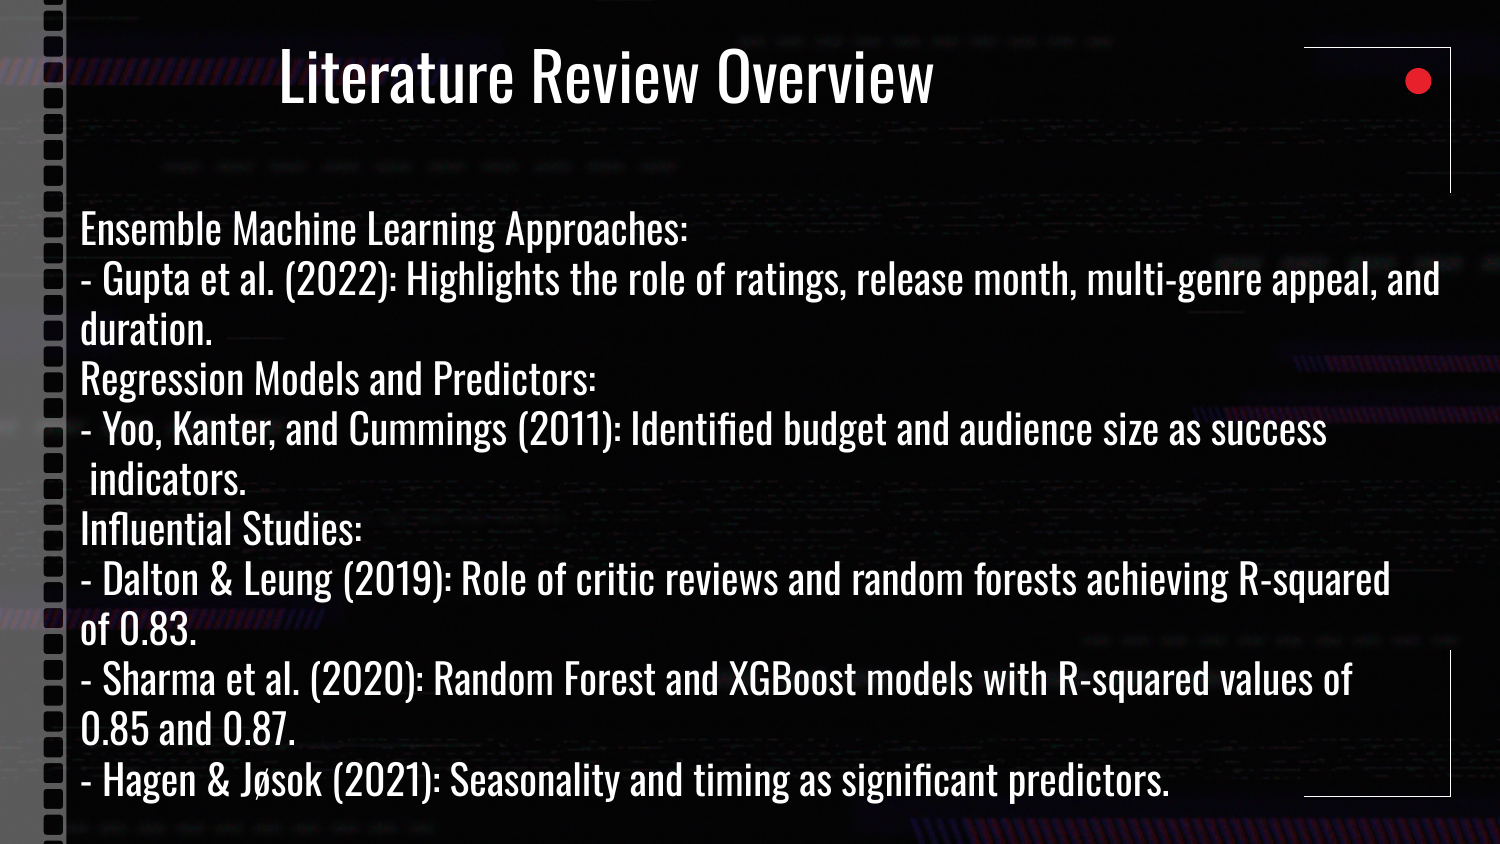

Literature Review Overview

Ensemble Machine Learning Approaches:
- Gupta et al. (2022): Highlights the role of ratings, release month, multi-genre appeal, and duration.
Regression Models and Predictors:
- Yoo, Kanter, and Cummings (2011): Identified budget and audience size as success
 indicators.
Influential Studies:
- Dalton & Leung (2019): Role of critic reviews and random forests achieving R-squared
of 0.83.
- Sharma et al. (2020): Random Forest and XGBoost models with R-squared values of
0.85 and 0.87.
- Hagen & Jøsok (2021): Seasonality and timing as significant predictors.